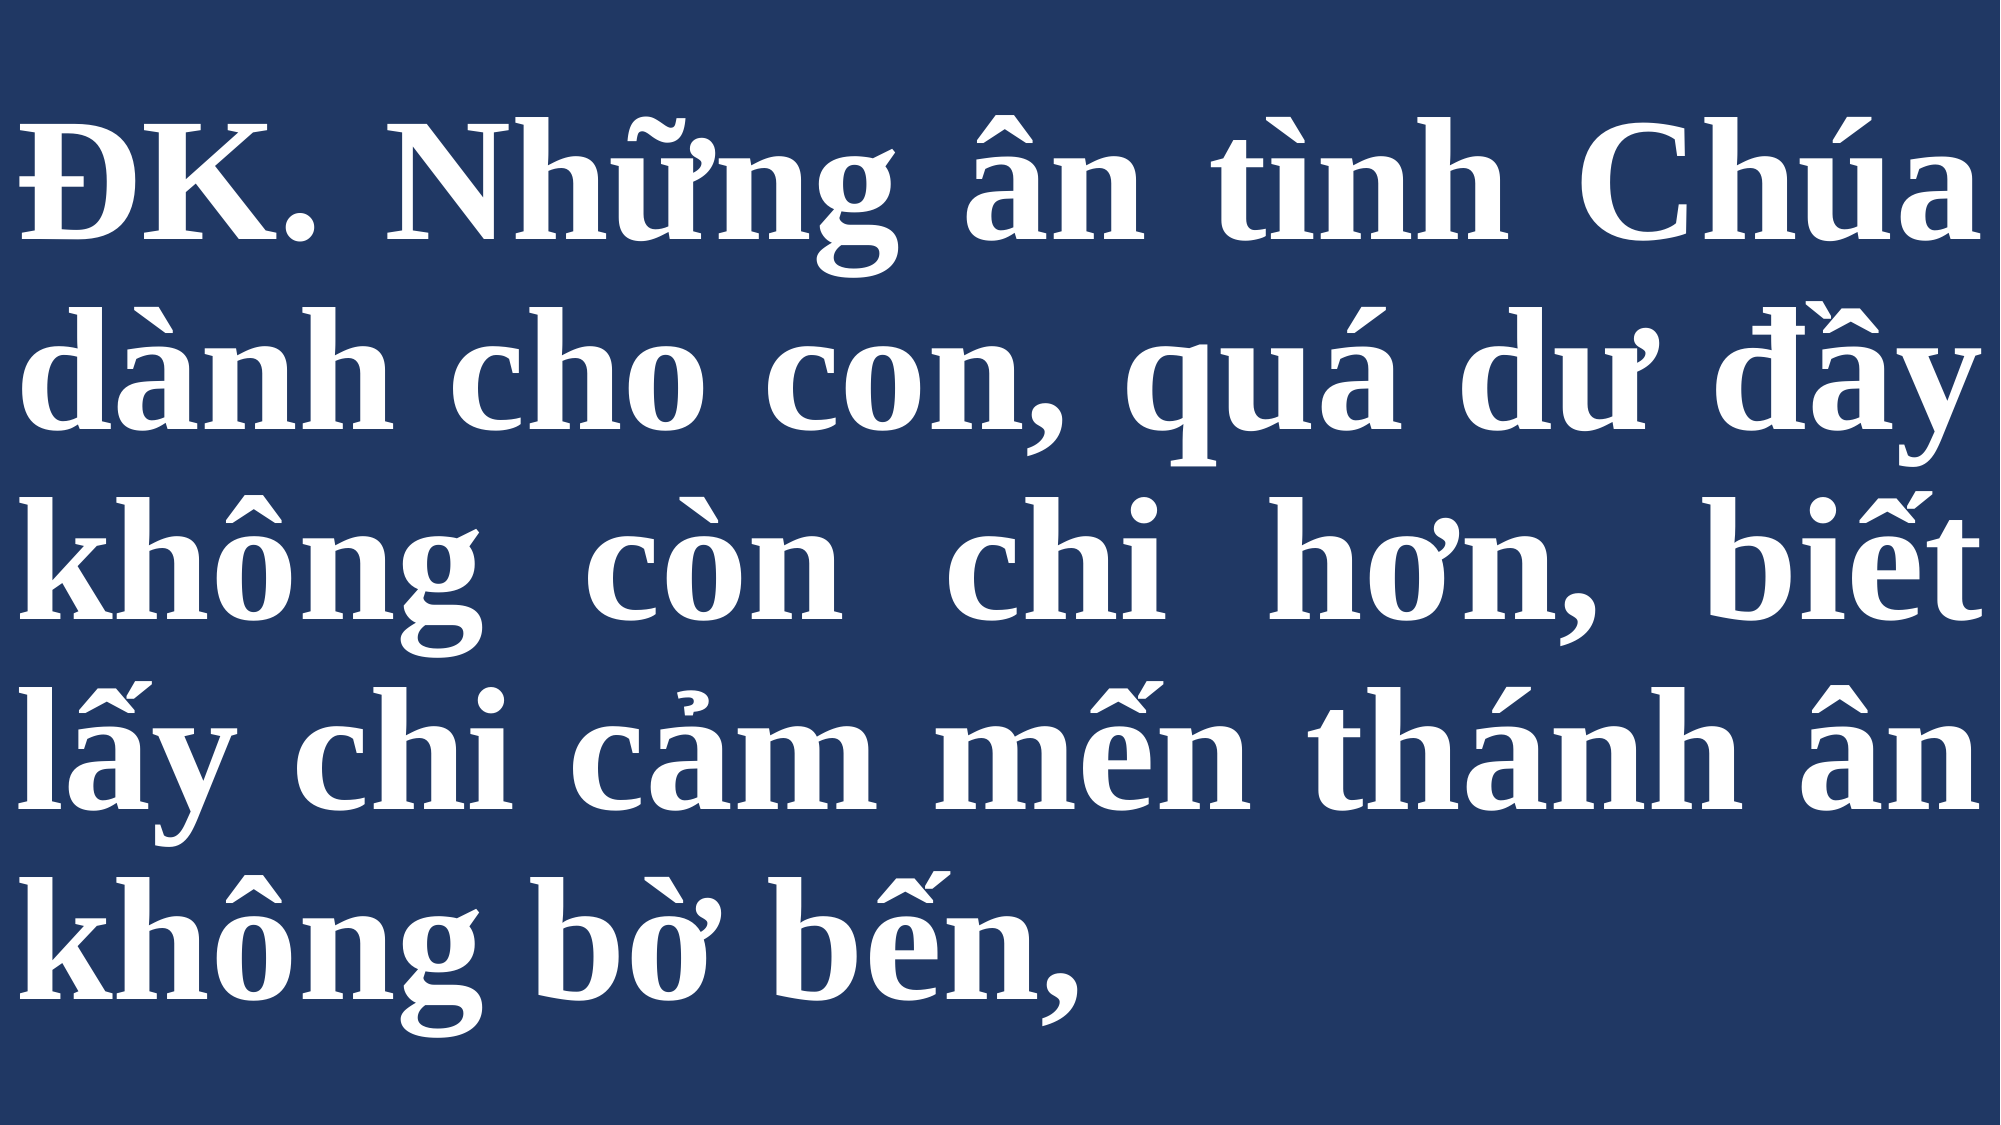

# ĐK. Những ân tình Chúa dành cho con, quá dư đầy không còn chi hơn, biết lấy chi cảm mến thánh ân không bờ bến,